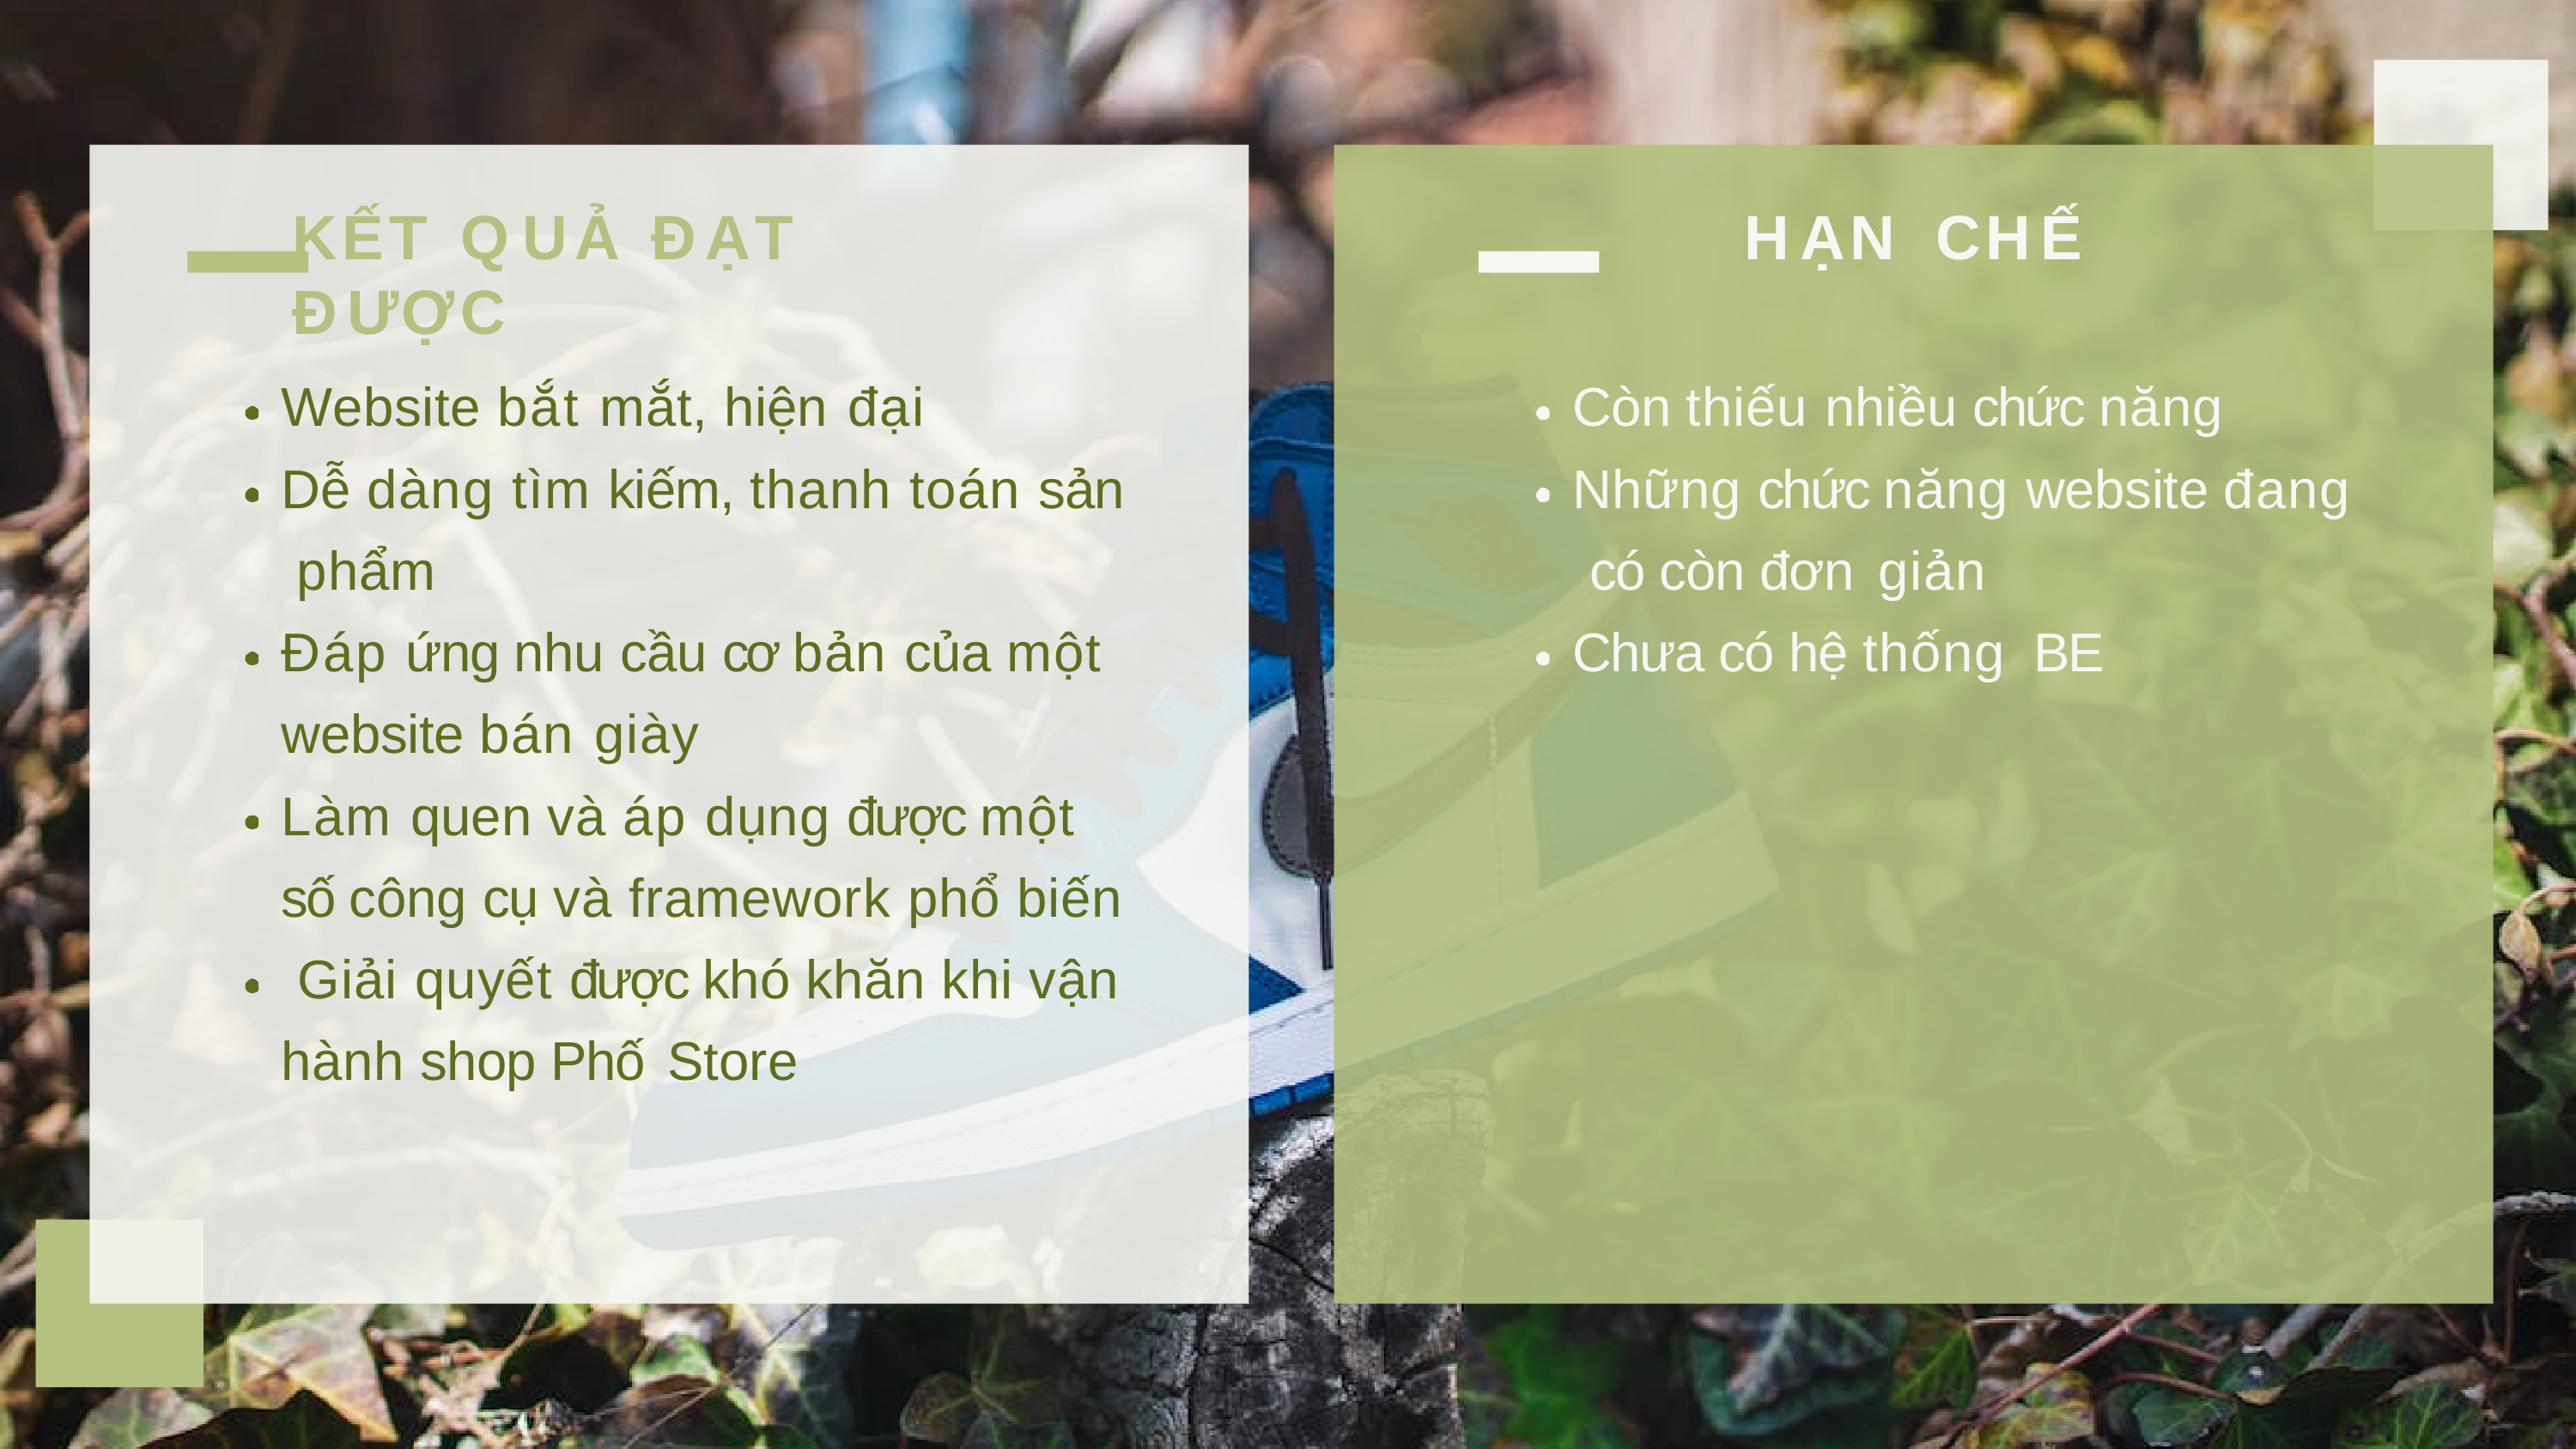

# KẾT	QUẢ	ĐẠT	ĐƯỢC
HẠN	CHẾ

Website bắt mắt, hiện đại
Dễ dàng tìm kiếm, thanh toán sản  phẩm
Đáp ứng nhu cầu cơ bản của một  website bán giày
Làm quen và áp dụng được một  số công cụ và framework phổ biến  Giải quyết được khó khăn khi vận  hành shop Phố Store
Còn thiếu nhiều chức năng  Những chức năng website đang  có còn đơn giản
Chưa có hệ thống BE